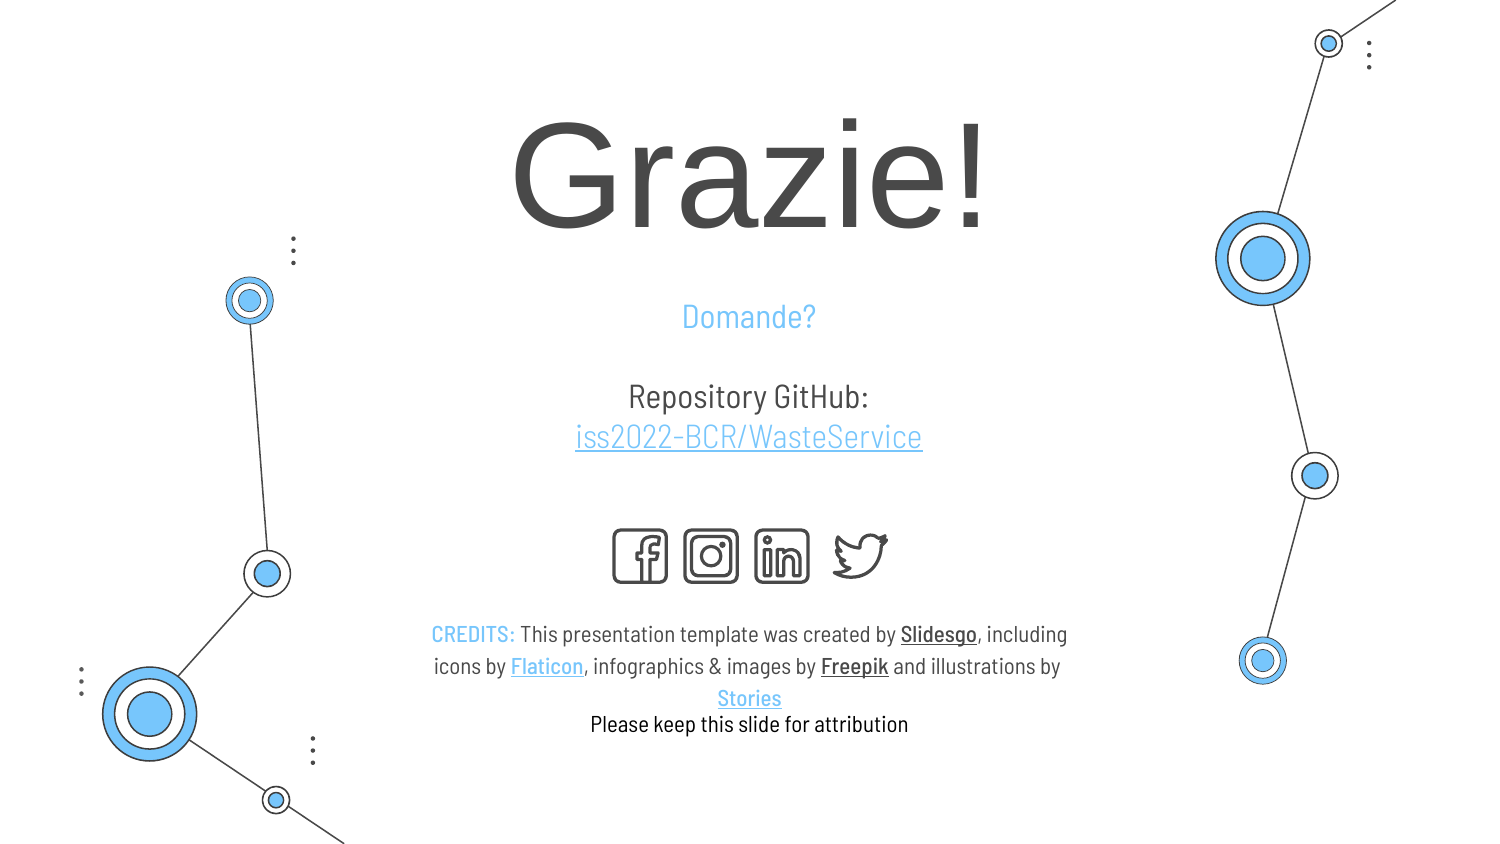

# Grazie!
Domande?

Repository GitHub:
iss2022-BCR/WasteService

Please keep this slide for attribution